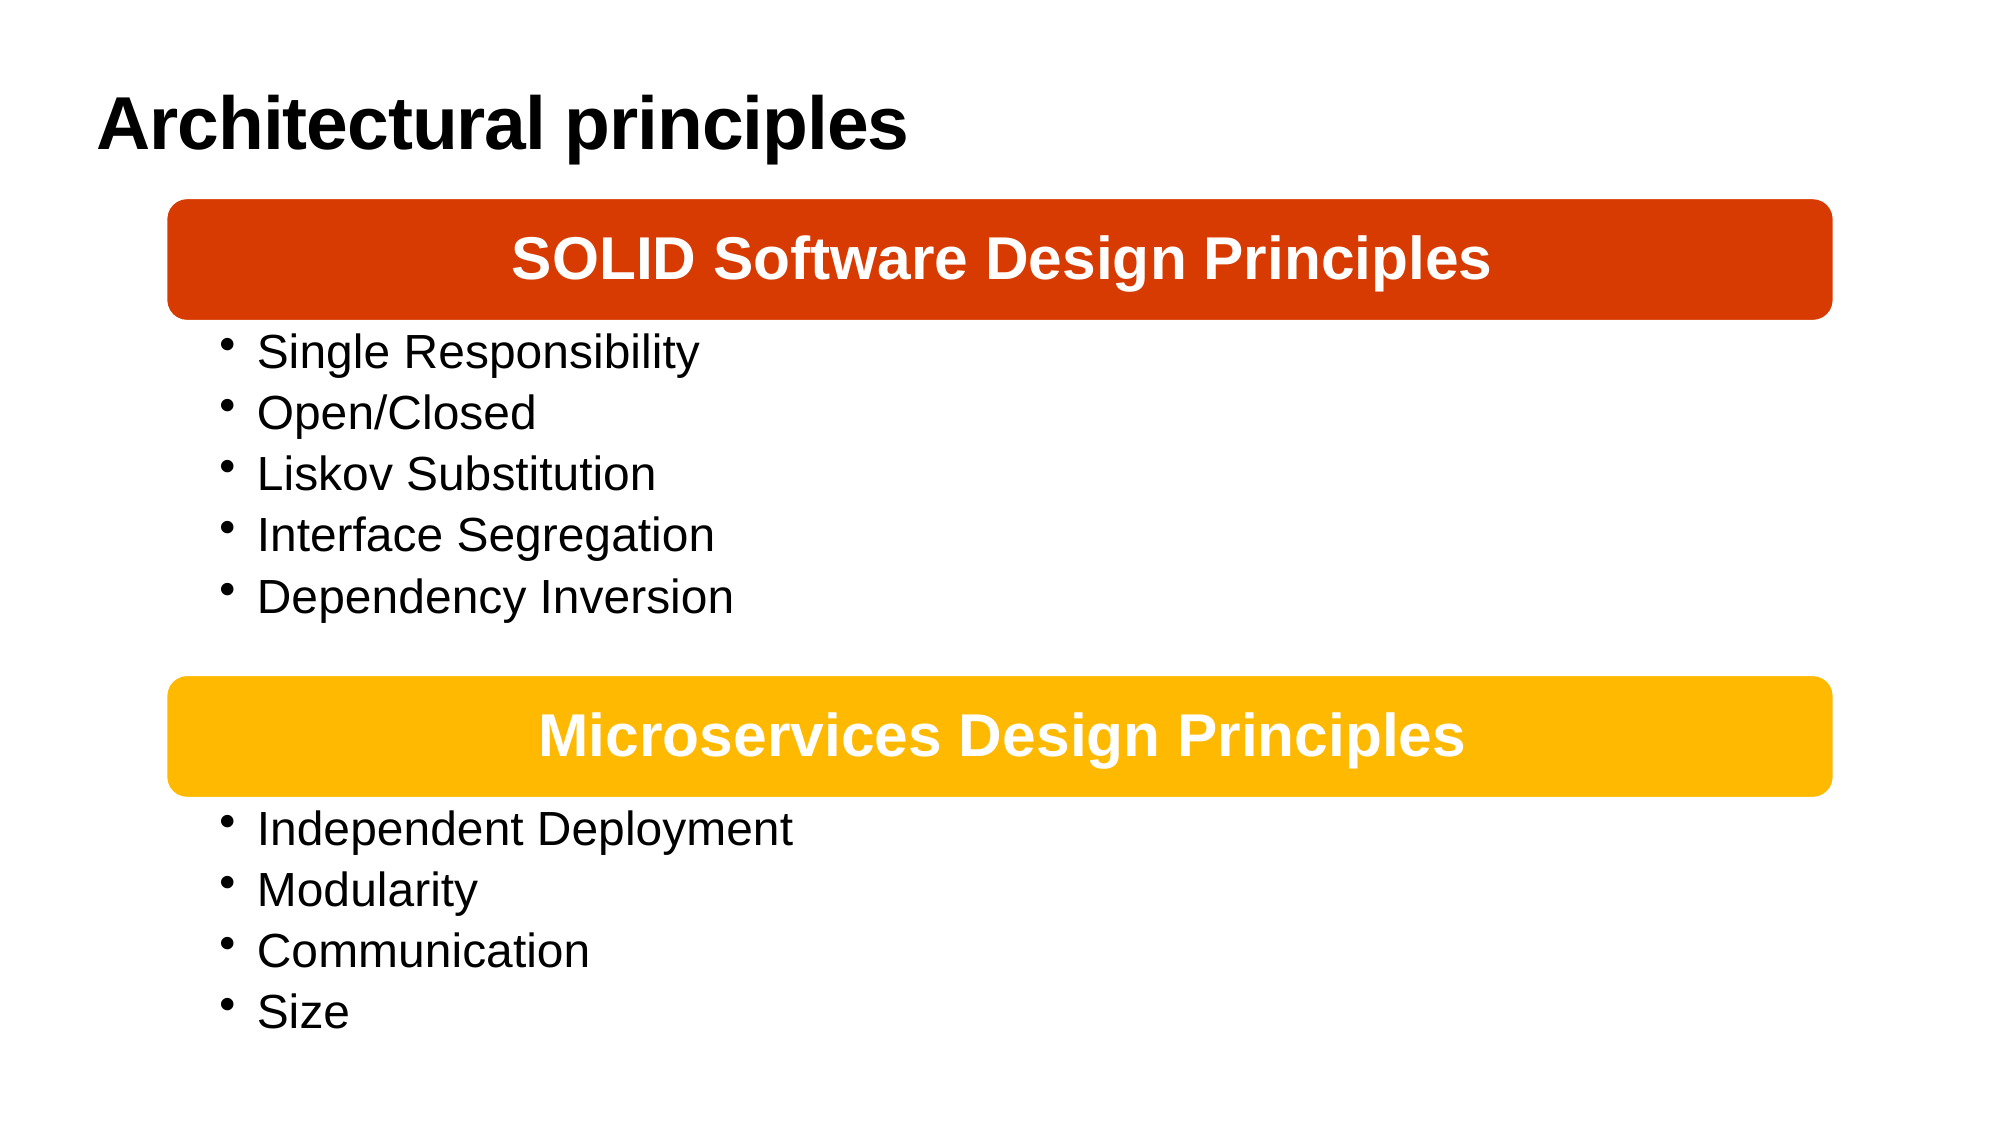

# Architectural principles
SOLID Software Design Principles
Single Responsibility
Open/Closed
Liskov Substitution
Interface Segregation
Dependency Inversion
Microservices Design Principles
Independent Deployment
Modularity
Communication
Size